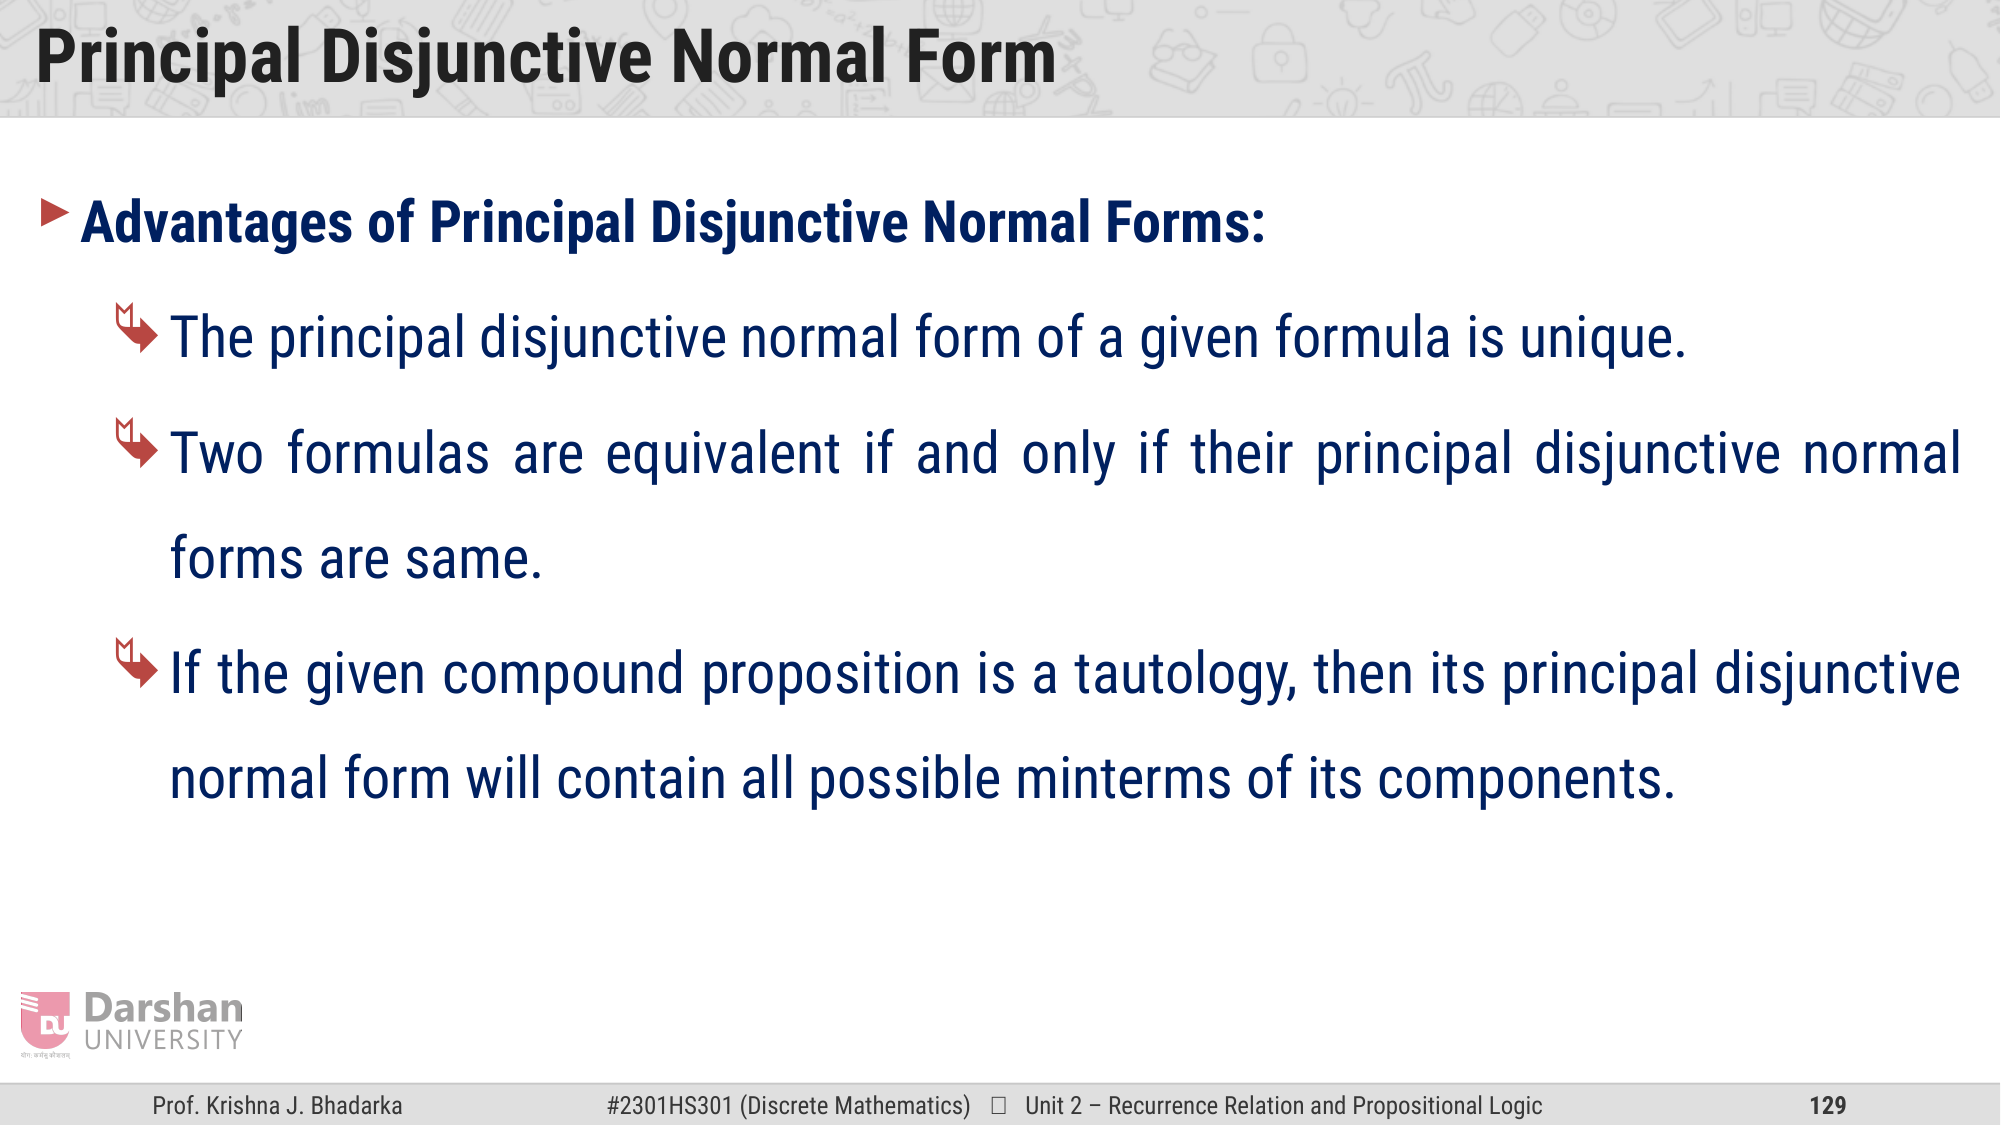

# Principal Disjunctive Normal Form
Advantages of Principal Disjunctive Normal Forms:
The principal disjunctive normal form of a given formula is unique.
Two formulas are equivalent if and only if their principal disjunctive normal forms are same.
If the given compound proposition is a tautology, then its principal disjunctive normal form will contain all possible minterms of its components.